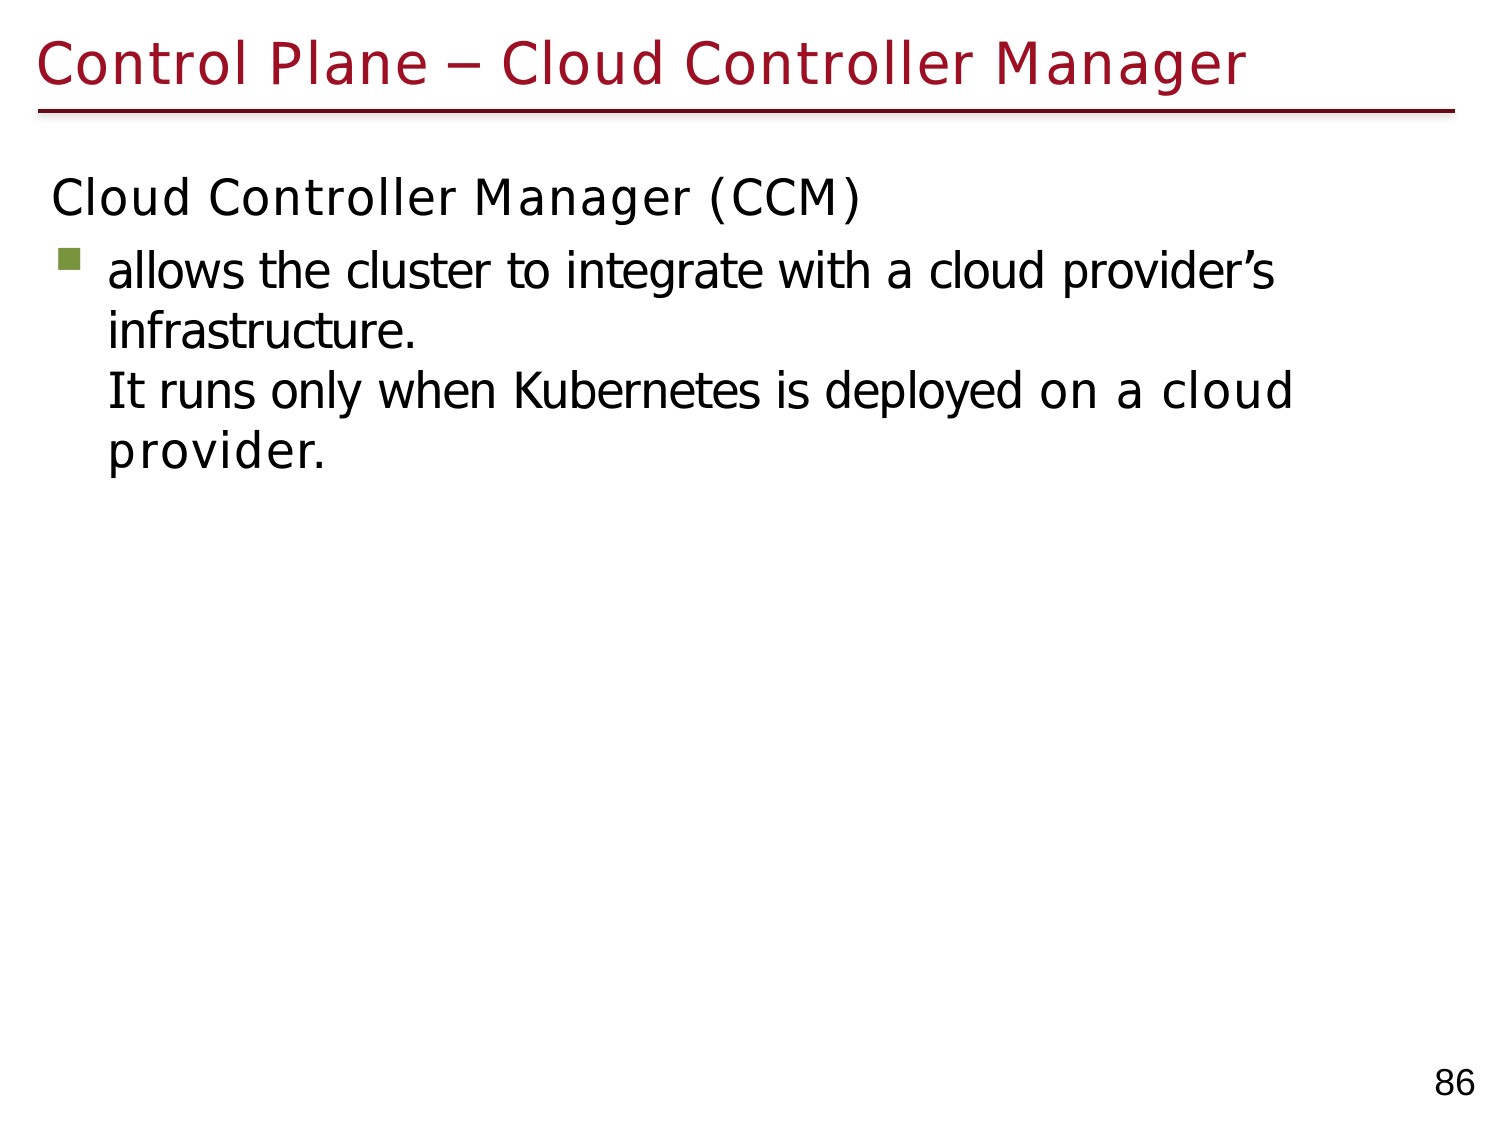

# Control Plane – Cloud Controller Manager
Cloud Controller Manager (CCM)
allows the cluster to integrate with a cloud provider’s infrastructure.
It runs only when Kubernetes is deployed on a cloud provider.
86